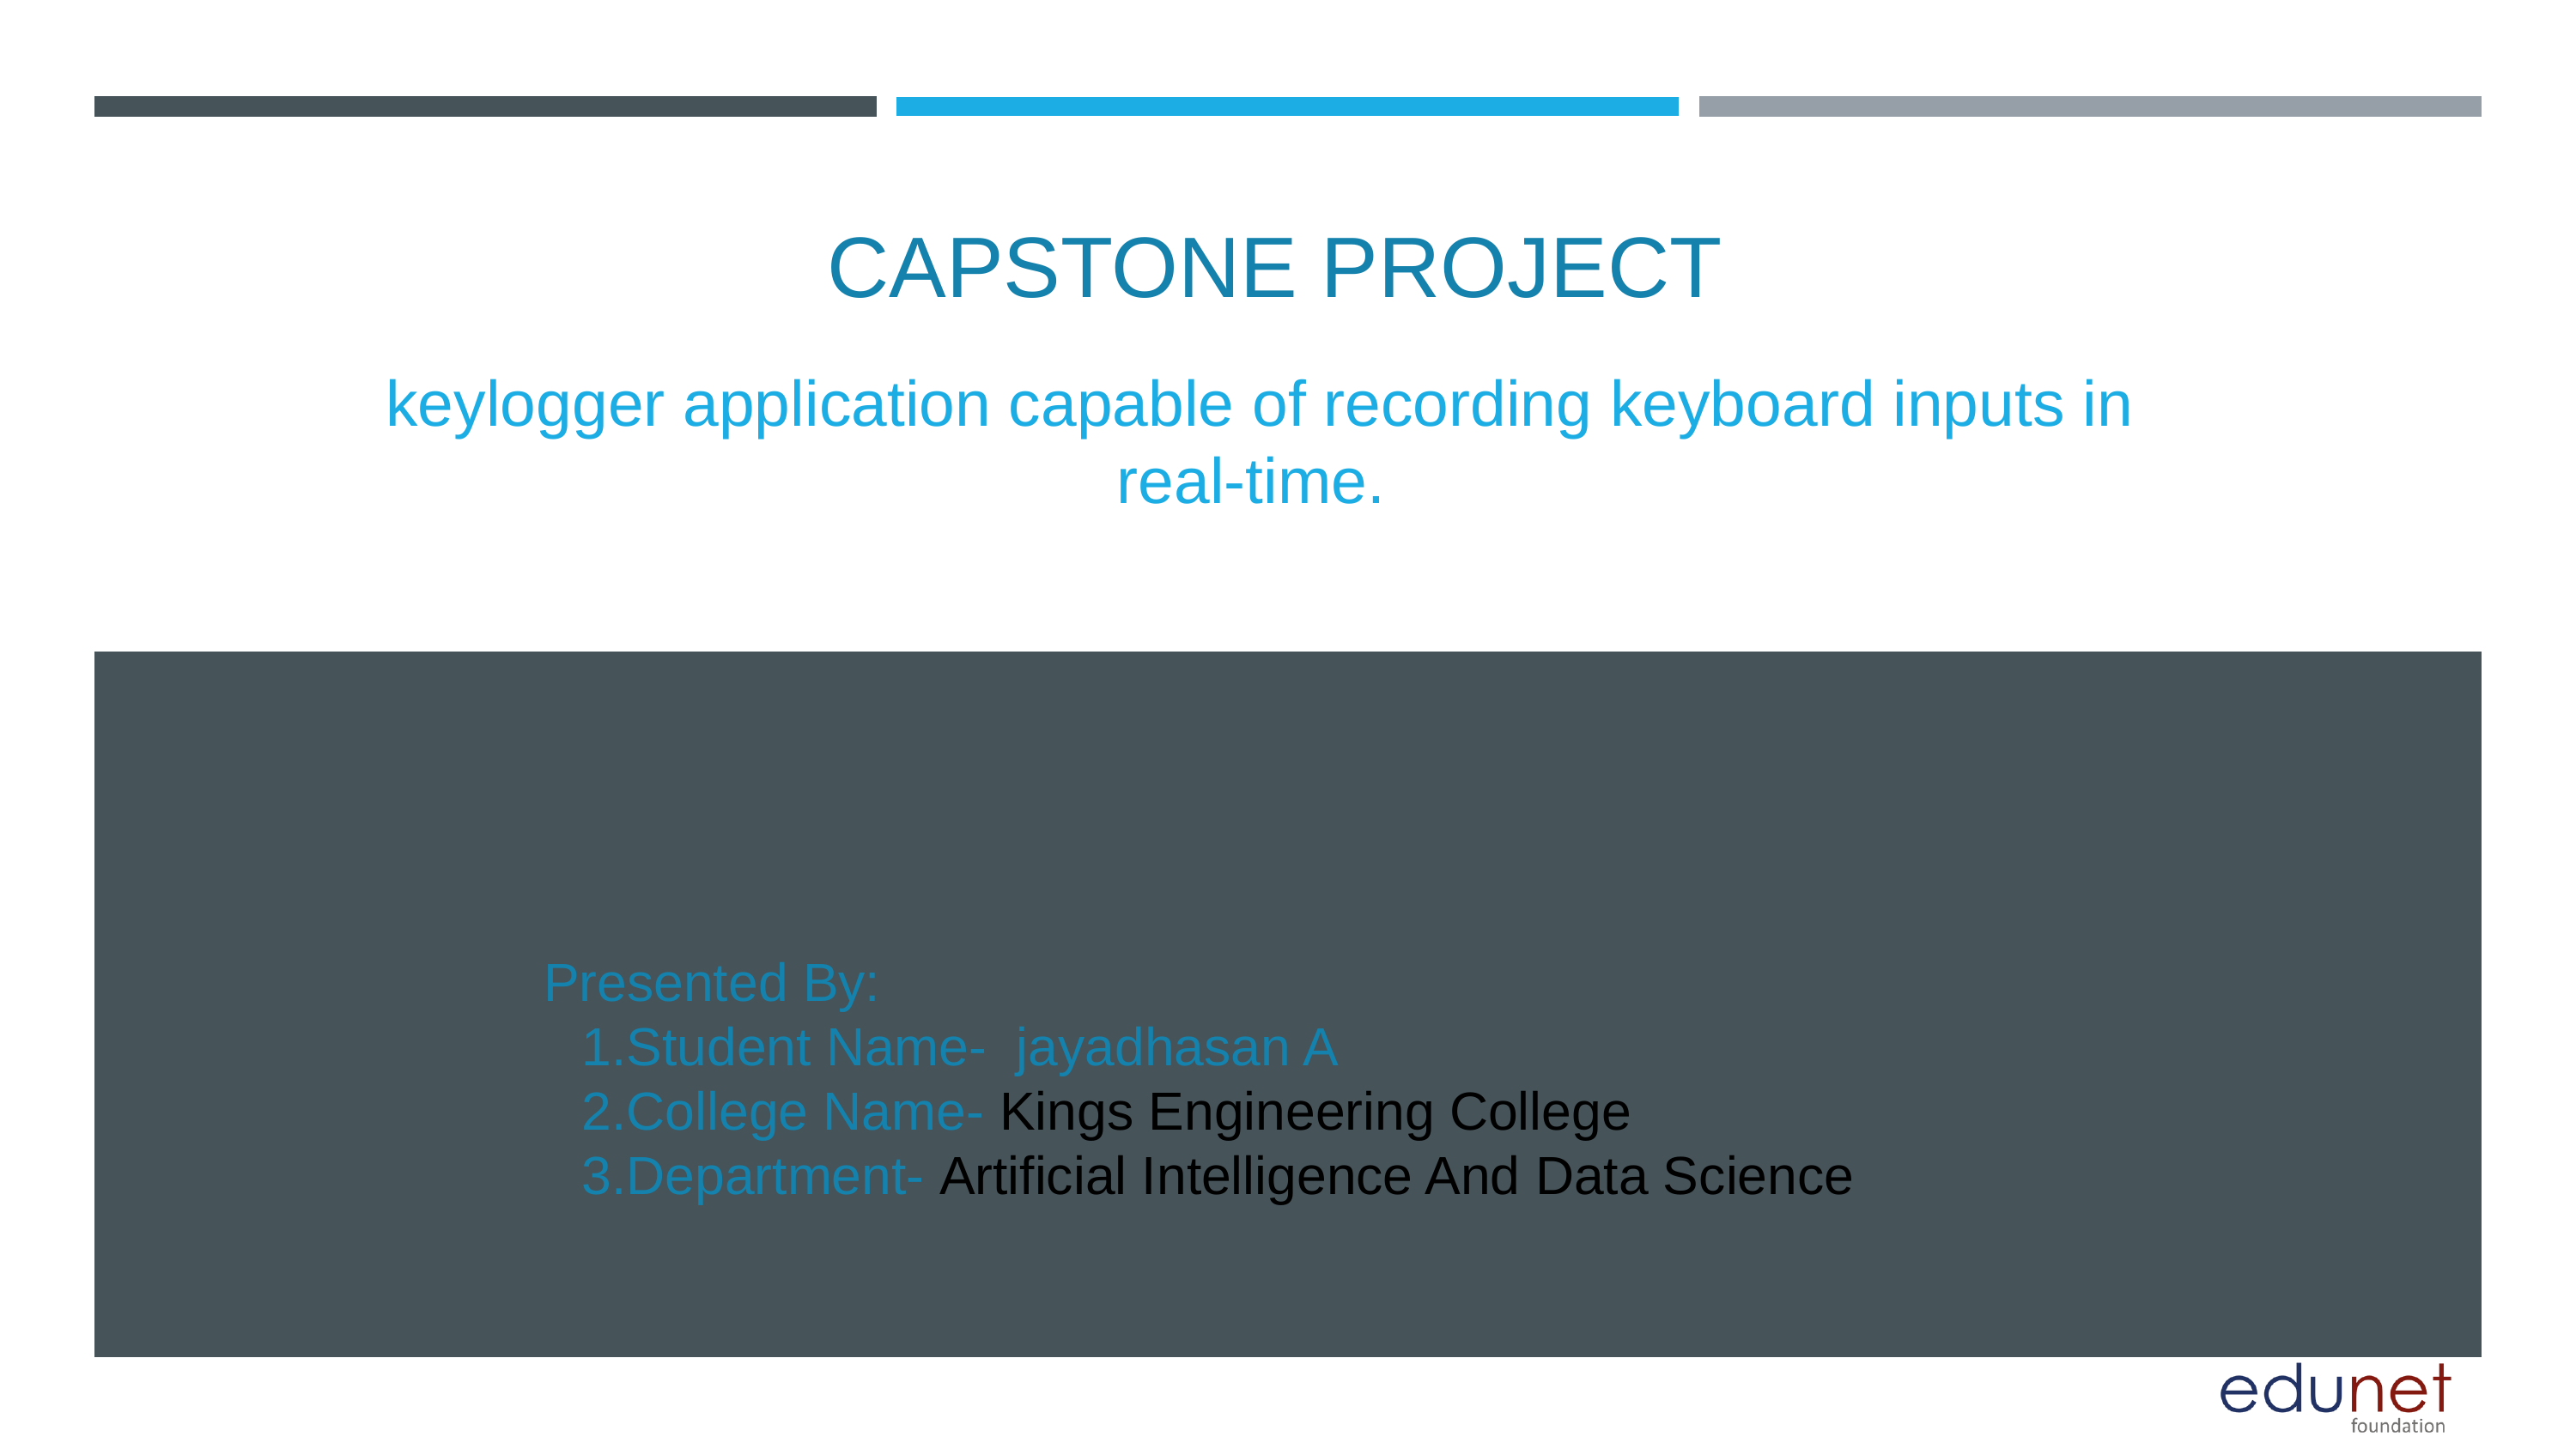

CAPSTONE PROJECT
 keylogger application capable of recording keyboard inputs in real-time.

Presented By:
Student Name-  jayadhasan A
College Name- Kings Engineering College
Department- Artificial Intelligence And Data Science